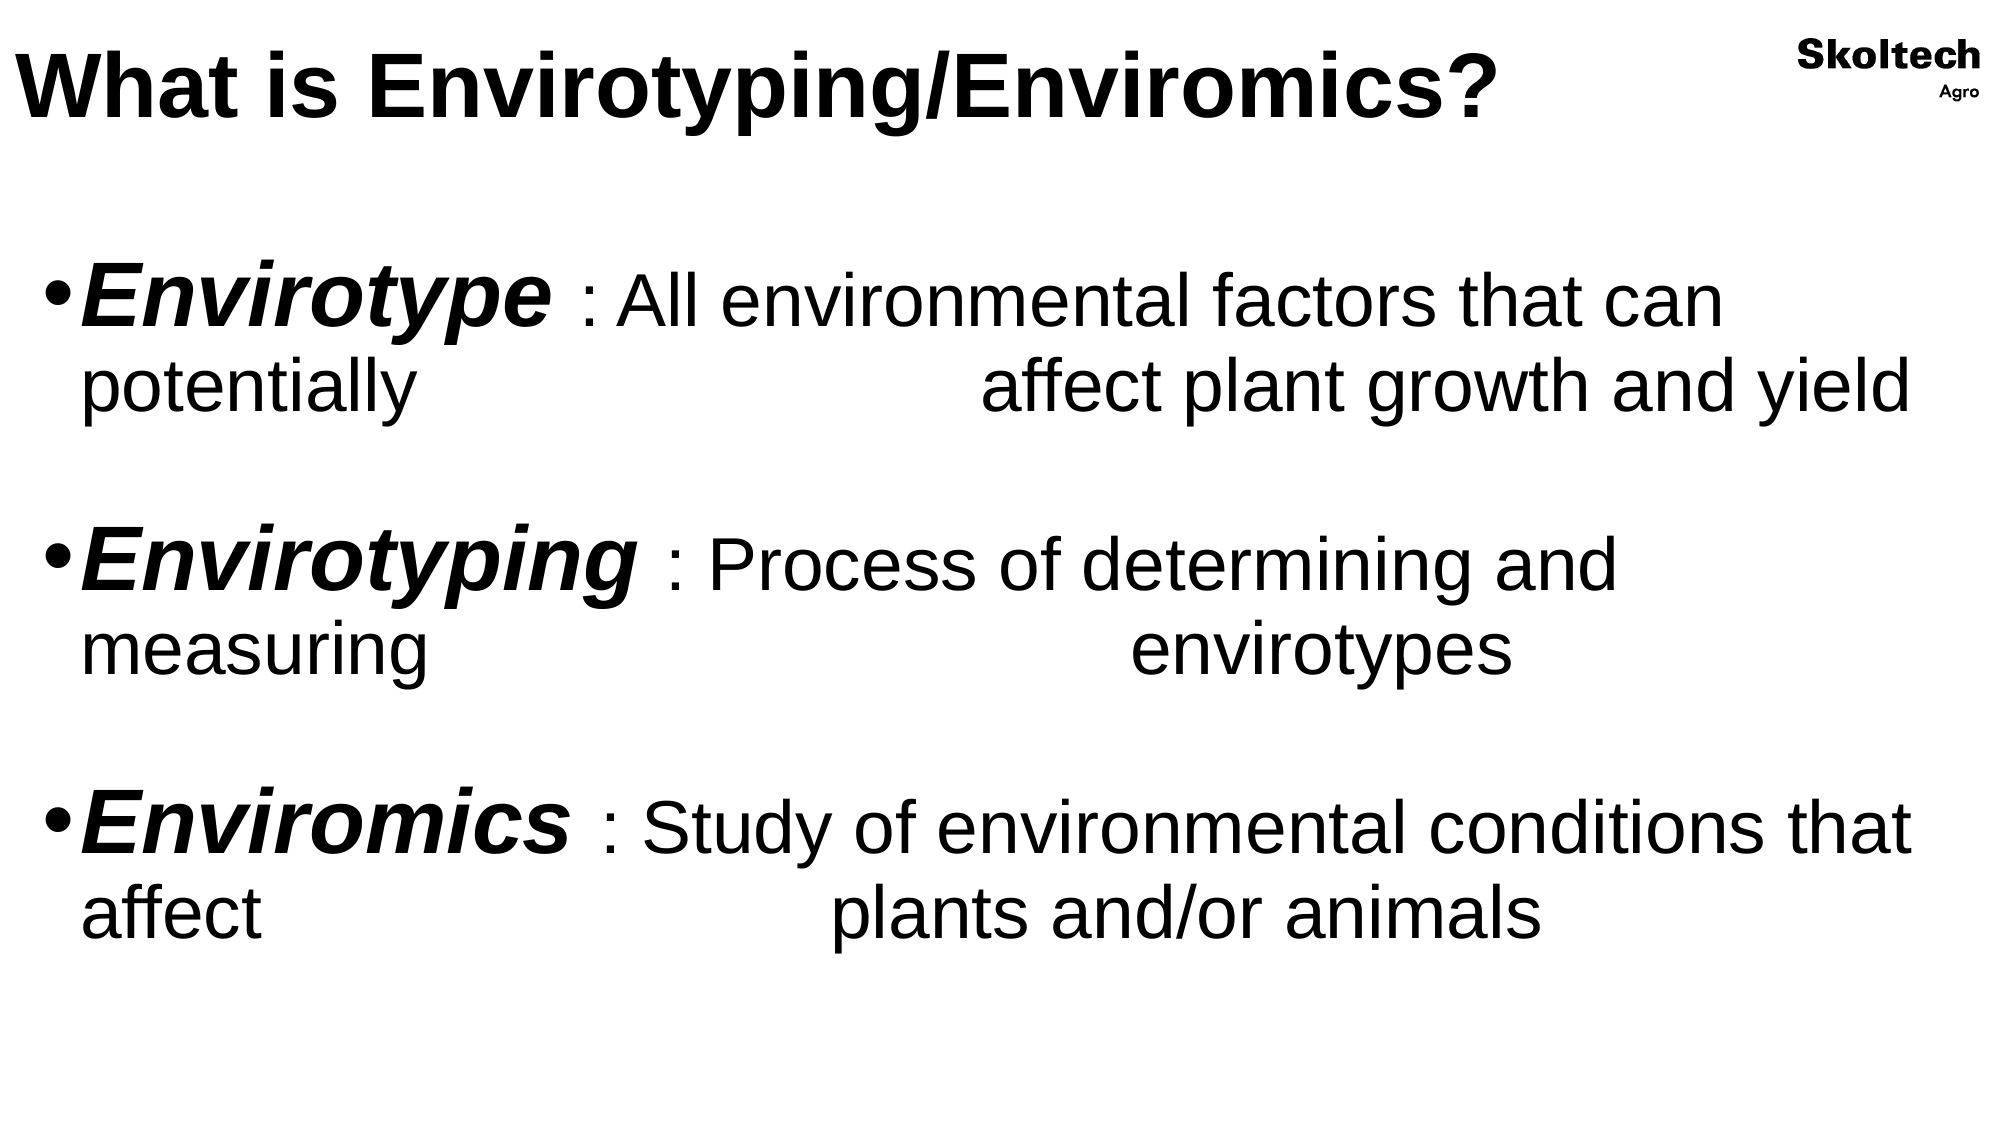

# What is Envirotyping/Enviromics?
Envirotype : All environmental factors that can potentially 				affect plant growth and yield
Envirotyping : Process of determining and measuring 					envirotypes
Enviromics : Study of environmental conditions that affect 				plants and/or animals